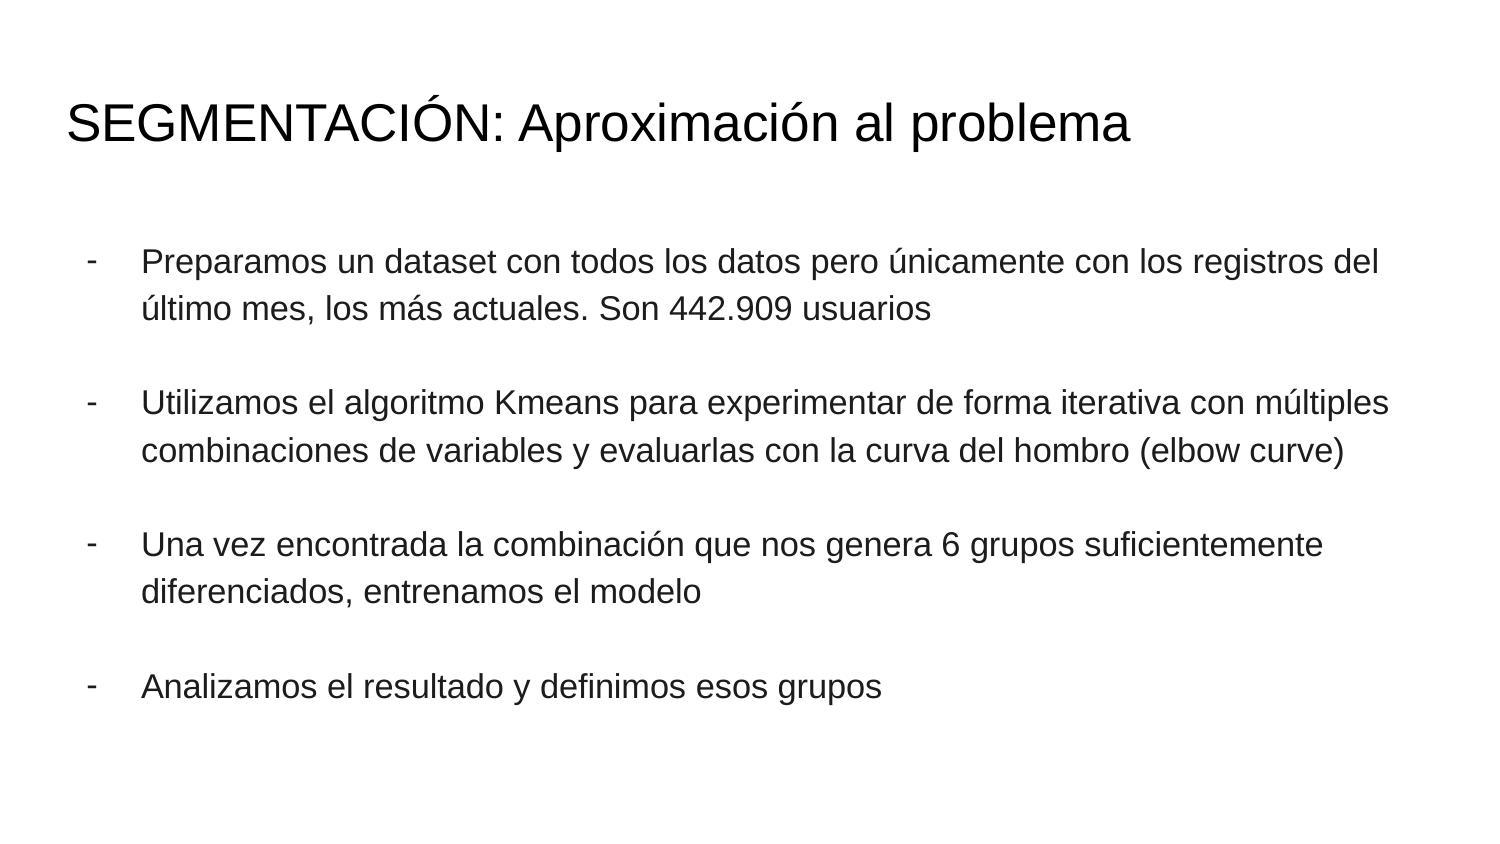

# SEGMENTACIÓN: Aproximación al problema

Preparamos un dataset con todos los datos pero únicamente con los registros del último mes, los más actuales. Son 442.909 usuarios

Utilizamos el algoritmo Kmeans para experimentar de forma iterativa con múltiples combinaciones de variables y evaluarlas con la curva del hombro (elbow curve)

Una vez encontrada la combinación que nos genera 6 grupos suficientemente diferenciados, entrenamos el modelo

Analizamos el resultado y definimos esos grupos